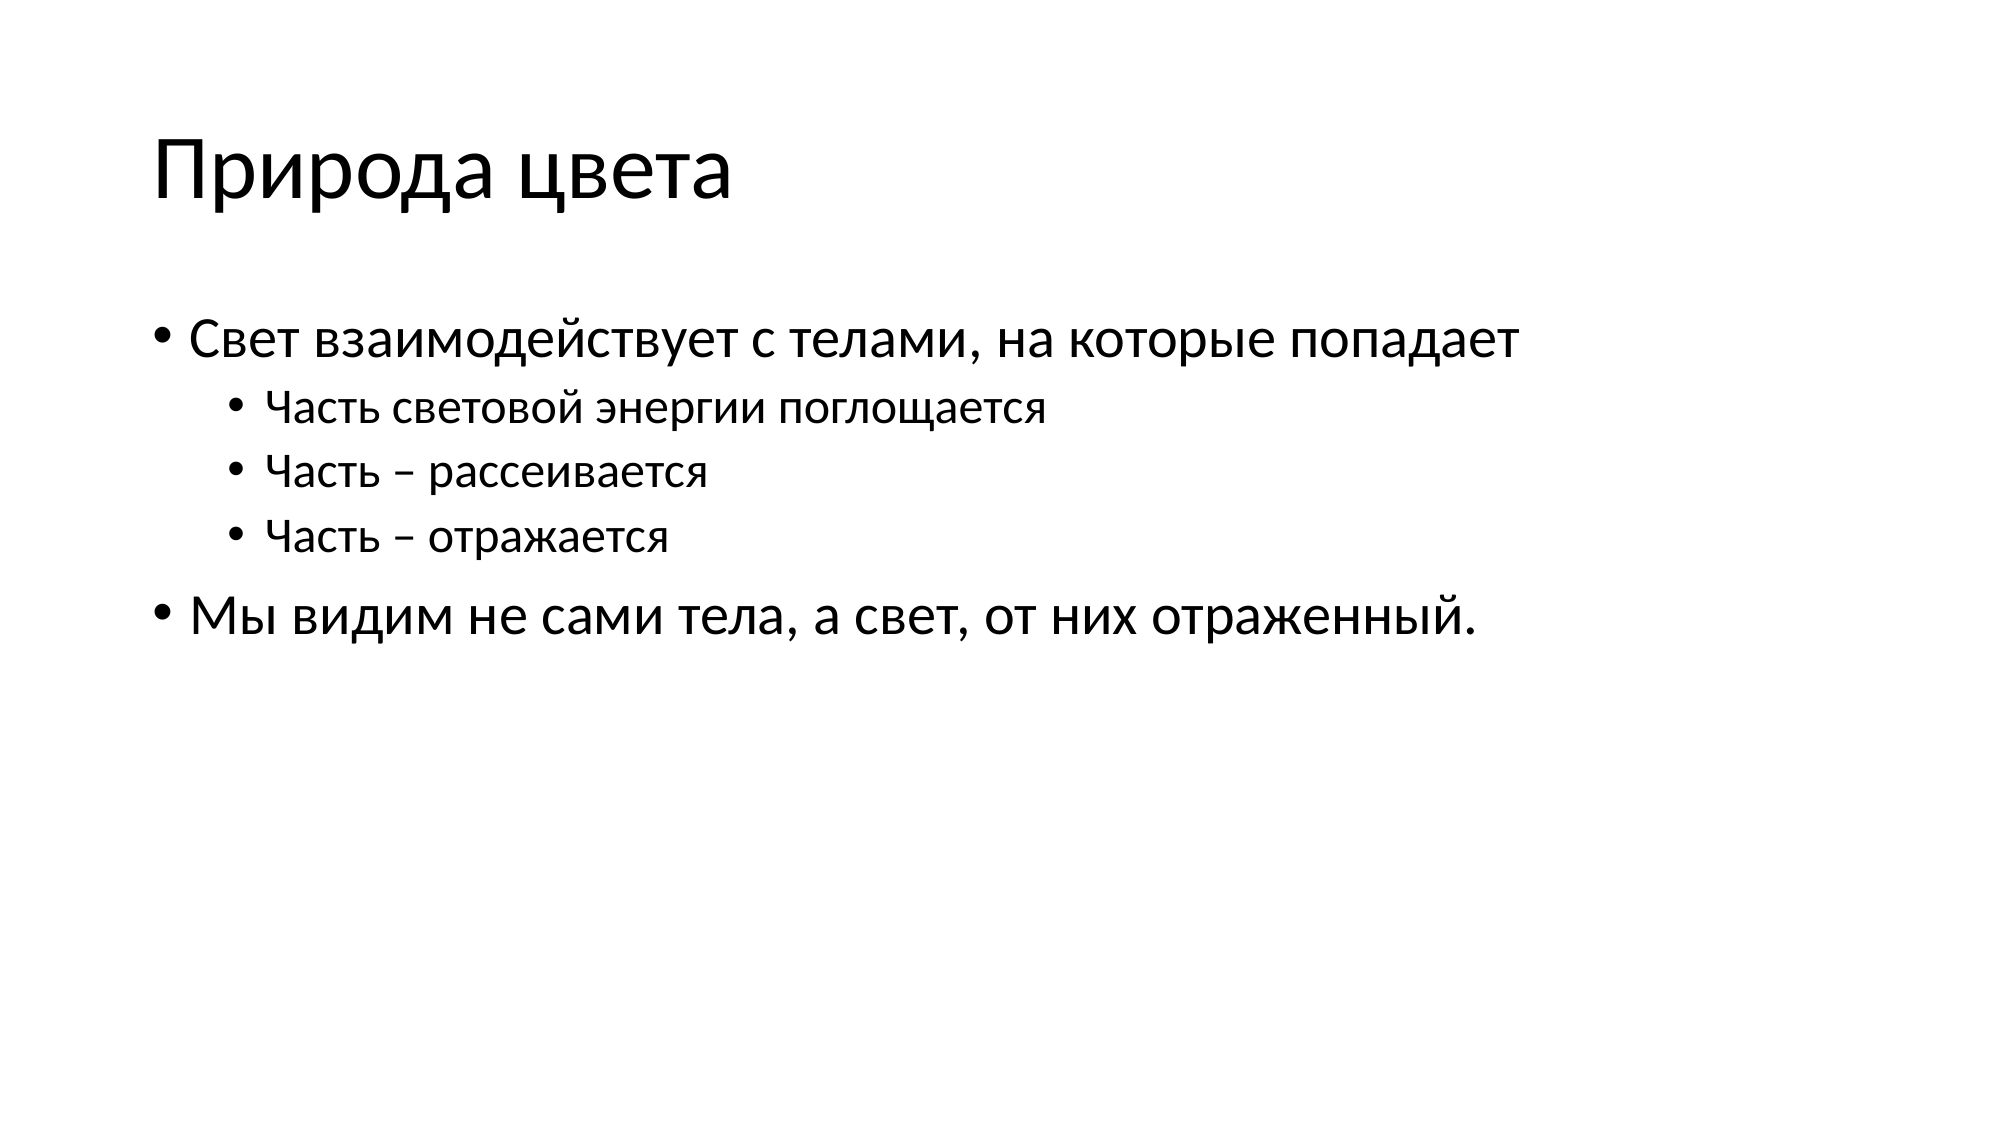

# Природа цвета
Свет взаимодействует с телами, на которые попадает
Часть световой энергии поглощается
Часть – рассеивается
Часть – отражается
Мы видим не сами тела, а свет, от них отраженный.